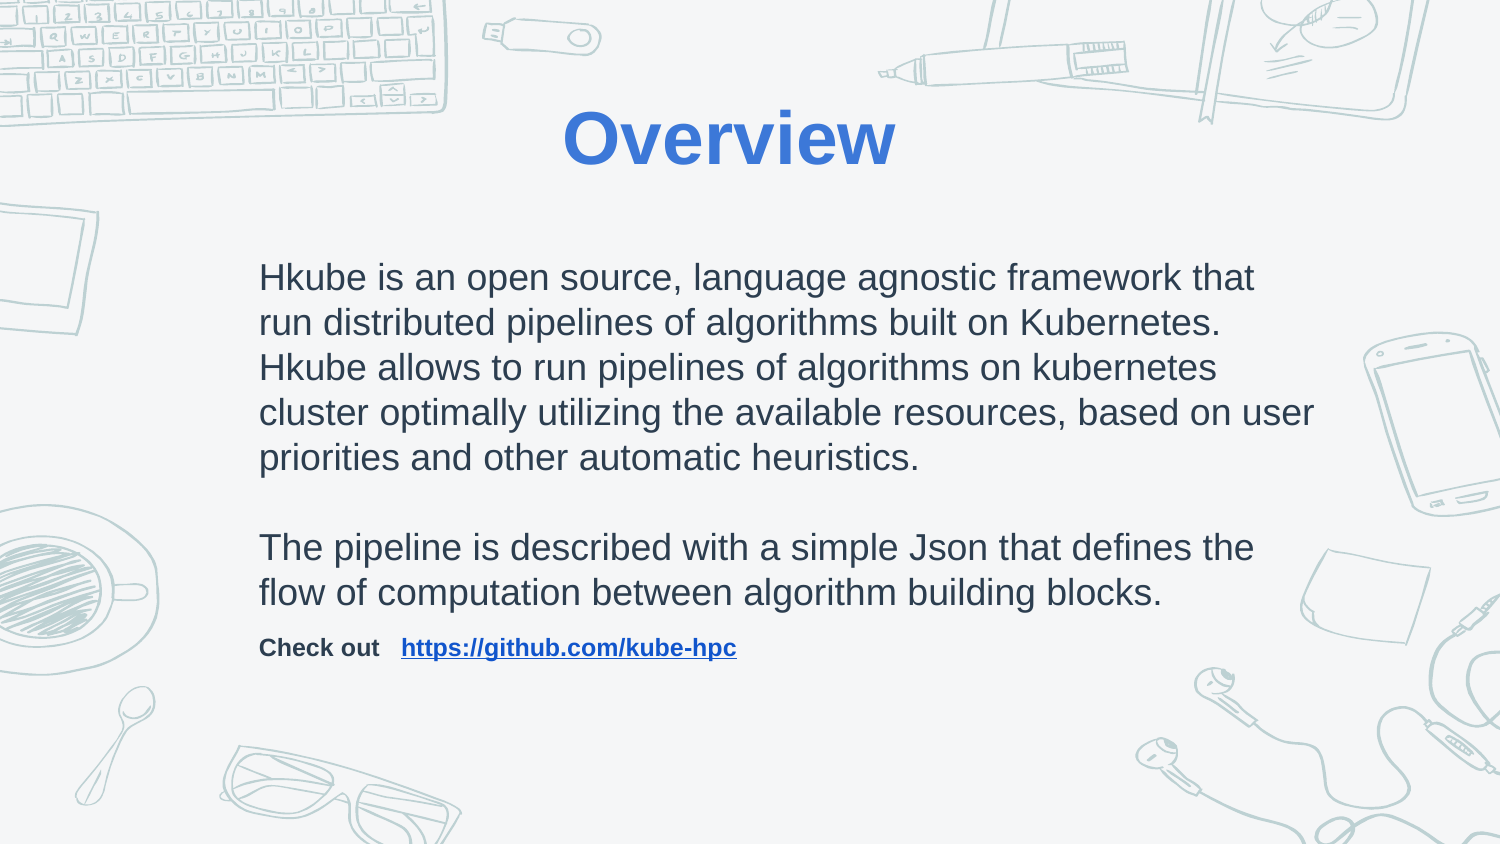

# Overview

Hkube is an open source, language agnostic framework that run distributed pipelines of algorithms built on Kubernetes.
Hkube allows to run pipelines of algorithms on kubernetes cluster optimally utilizing the available resources, based on user priorities and other automatic heuristics.

The pipeline is described with a simple Json that defines the flow of computation between algorithm building blocks.

Check out   https://github.com/kube-hpc